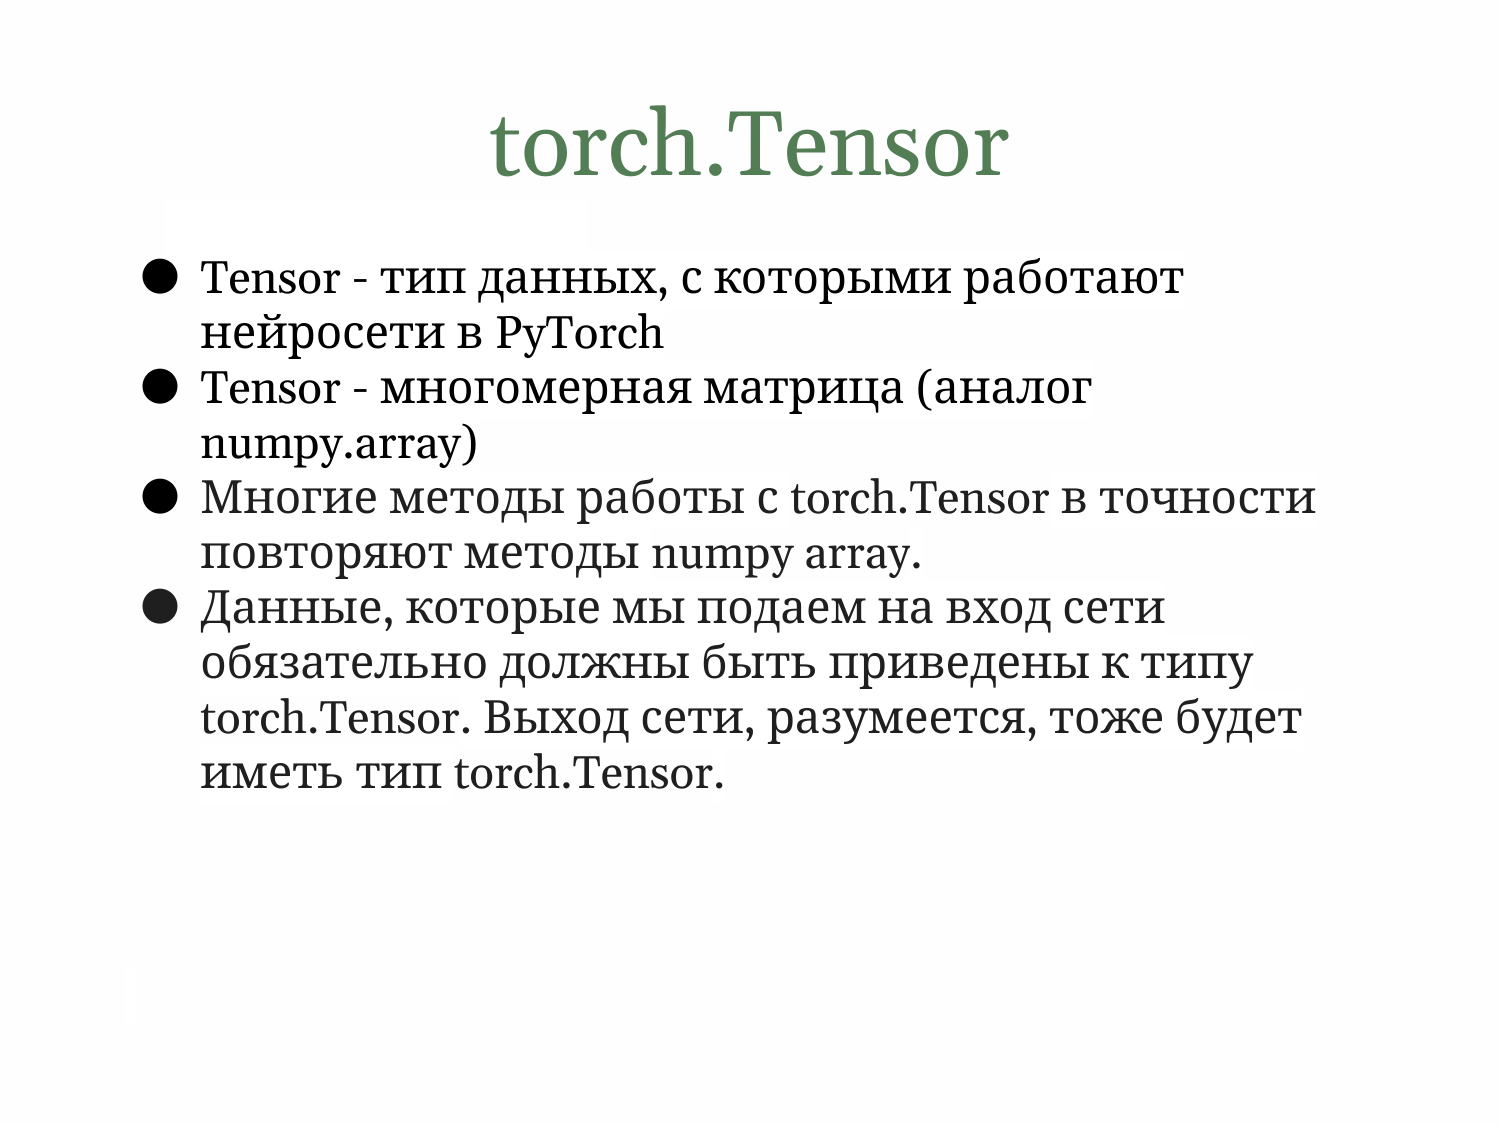

# torch.Tensor

Tensor - тип данных, с которыми работают нейросети в PyTorch
Tensor - многомерная матрица (аналог numpy.array)
Многие методы работы с torch.Tensor в точности повторяют методы numpy array.
Данные, которые мы подаем на вход сети обязательно должны быть приведены к типу torch.Tensor. Выход сети, разумеется, тоже будет иметь тип torch.Tensor.